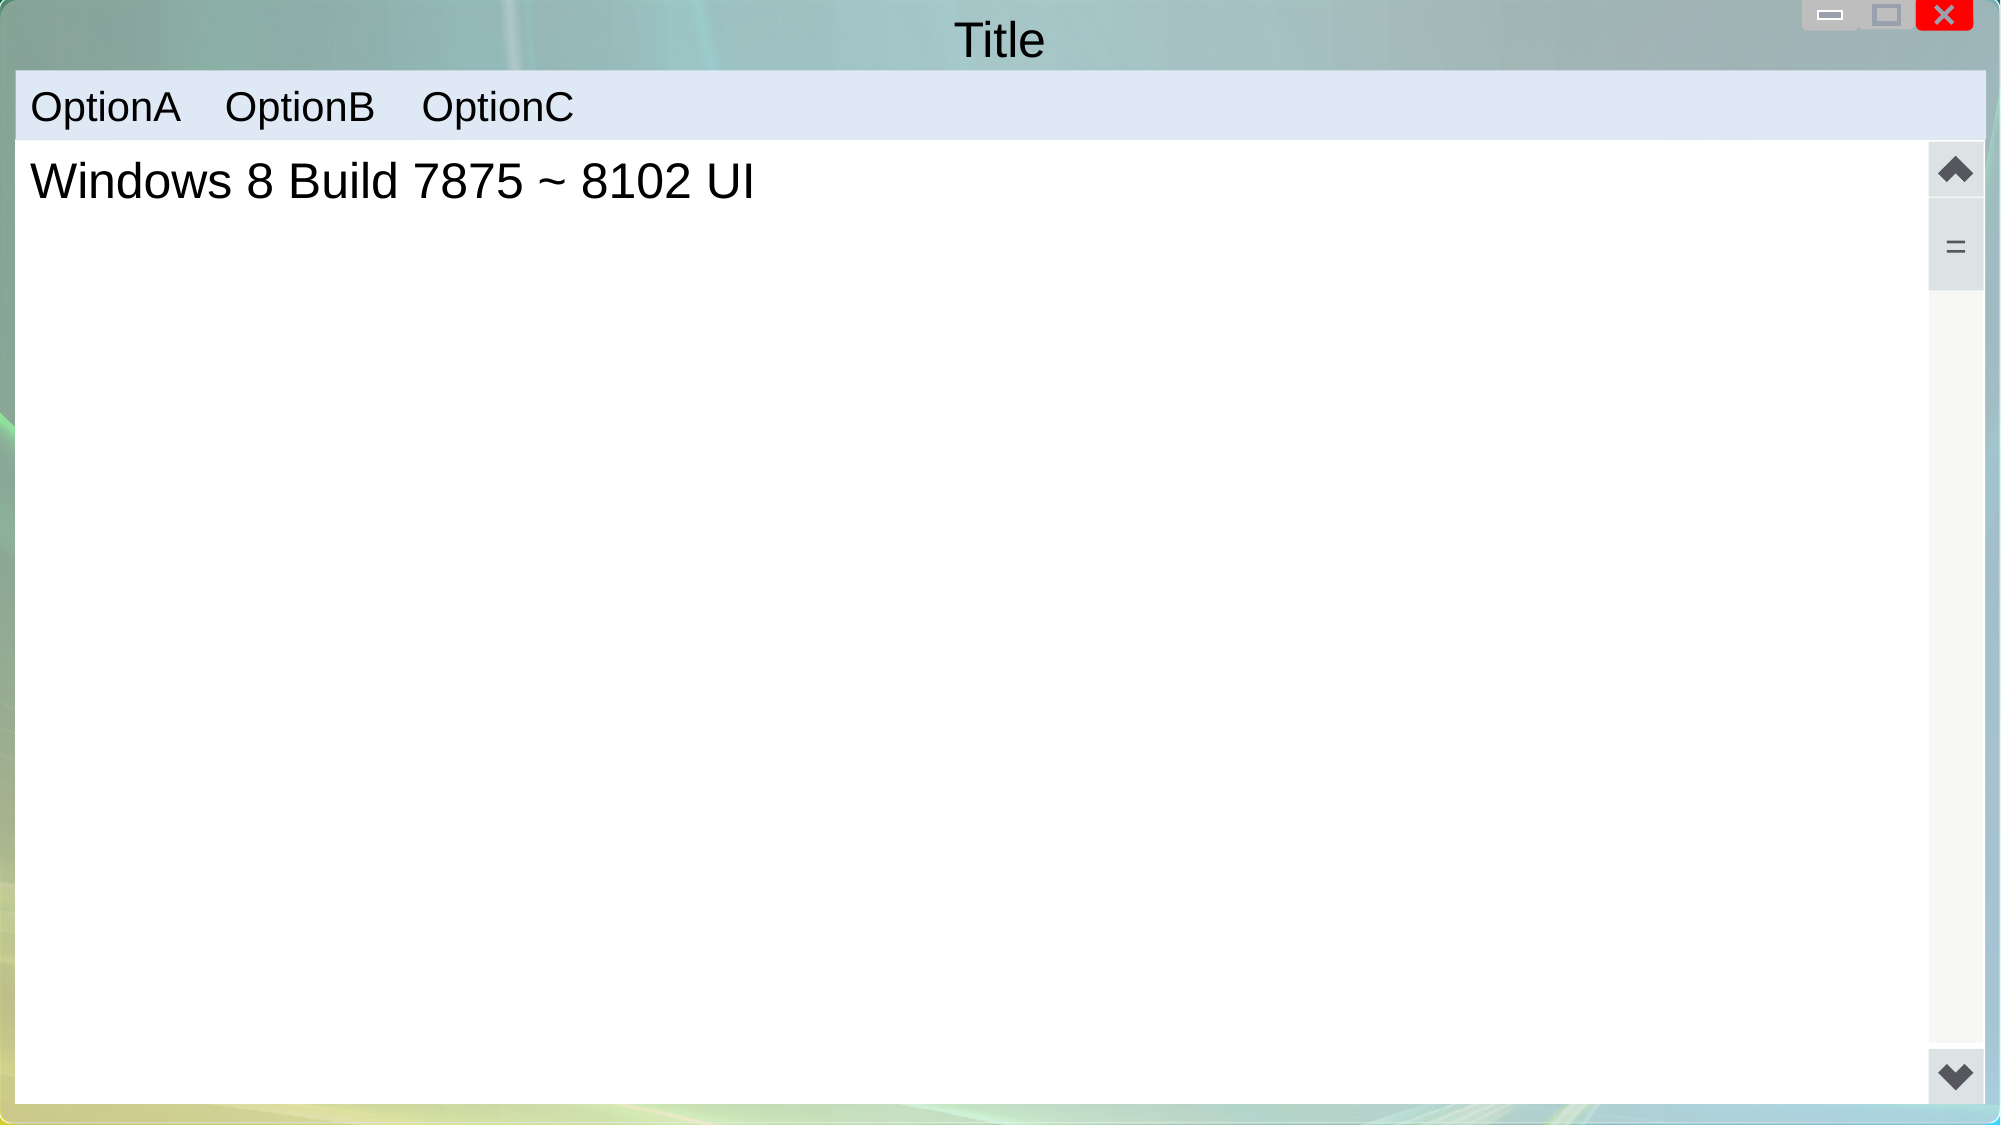

Title

OptionA    OptionB    OptionC

Windows 8 Build 7875 ~ 8102 UI

=